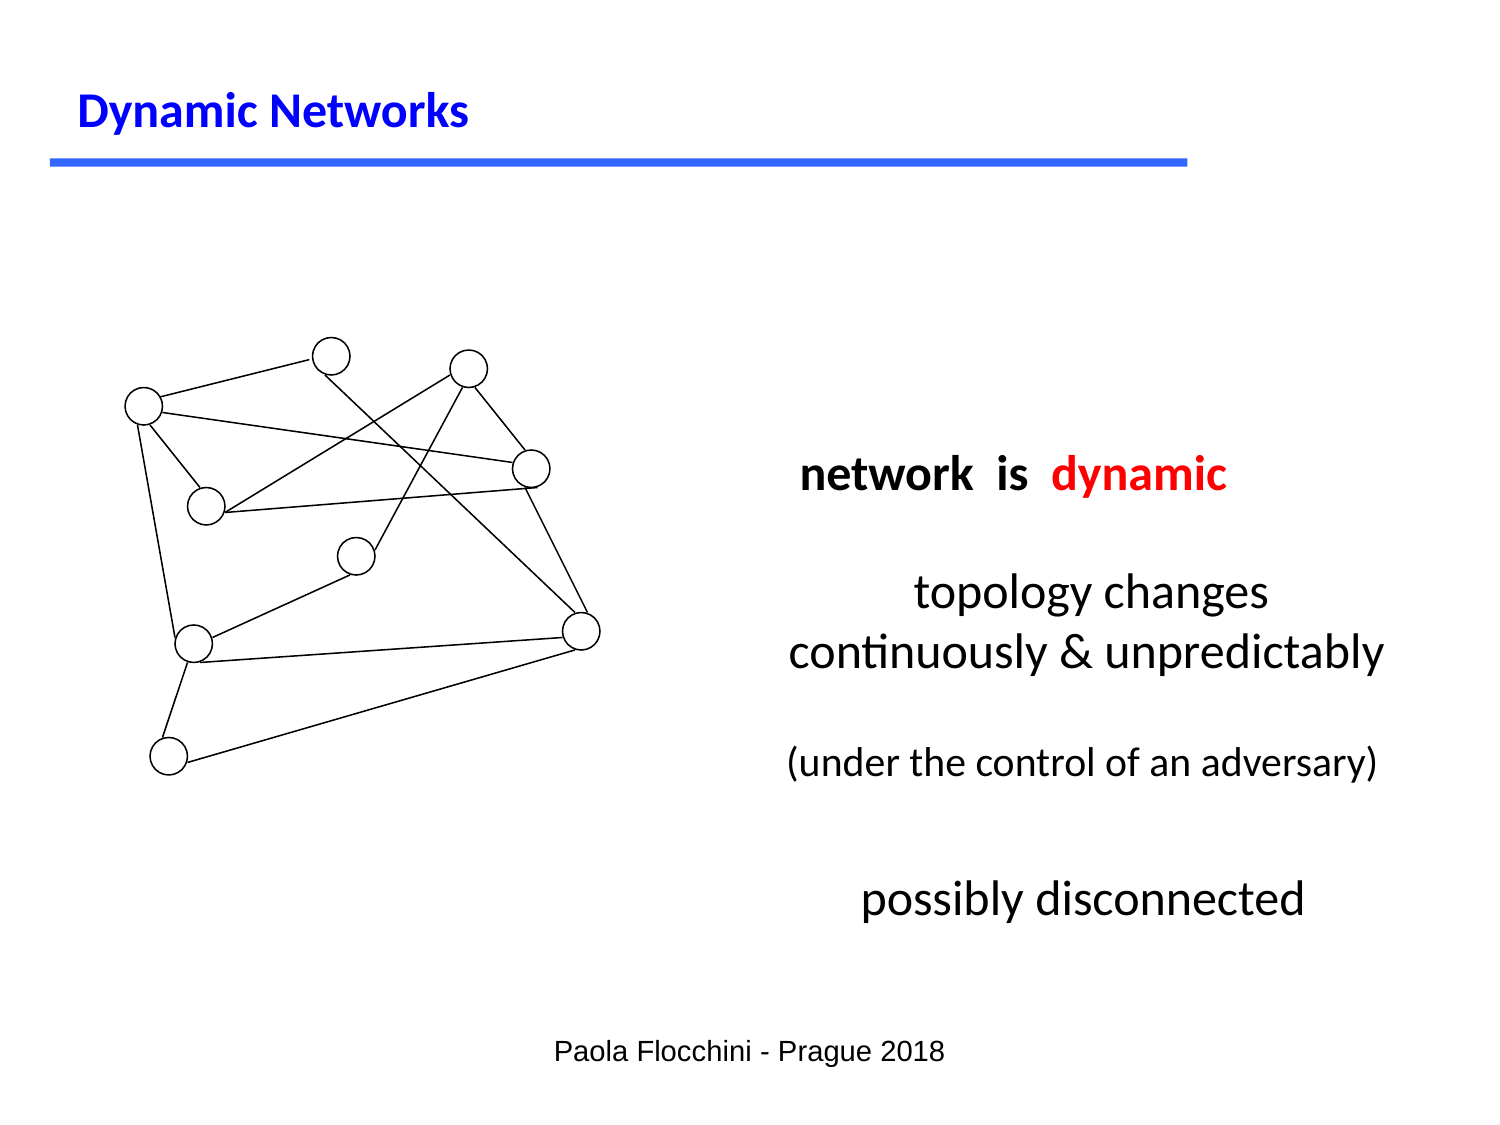

Dynamic Networks

 network  is  dynamic

 topology changes continuously & unpredictably

 (under the control of an adversary)

 possibly disconnected
Paola Flocchini - Prague 2018